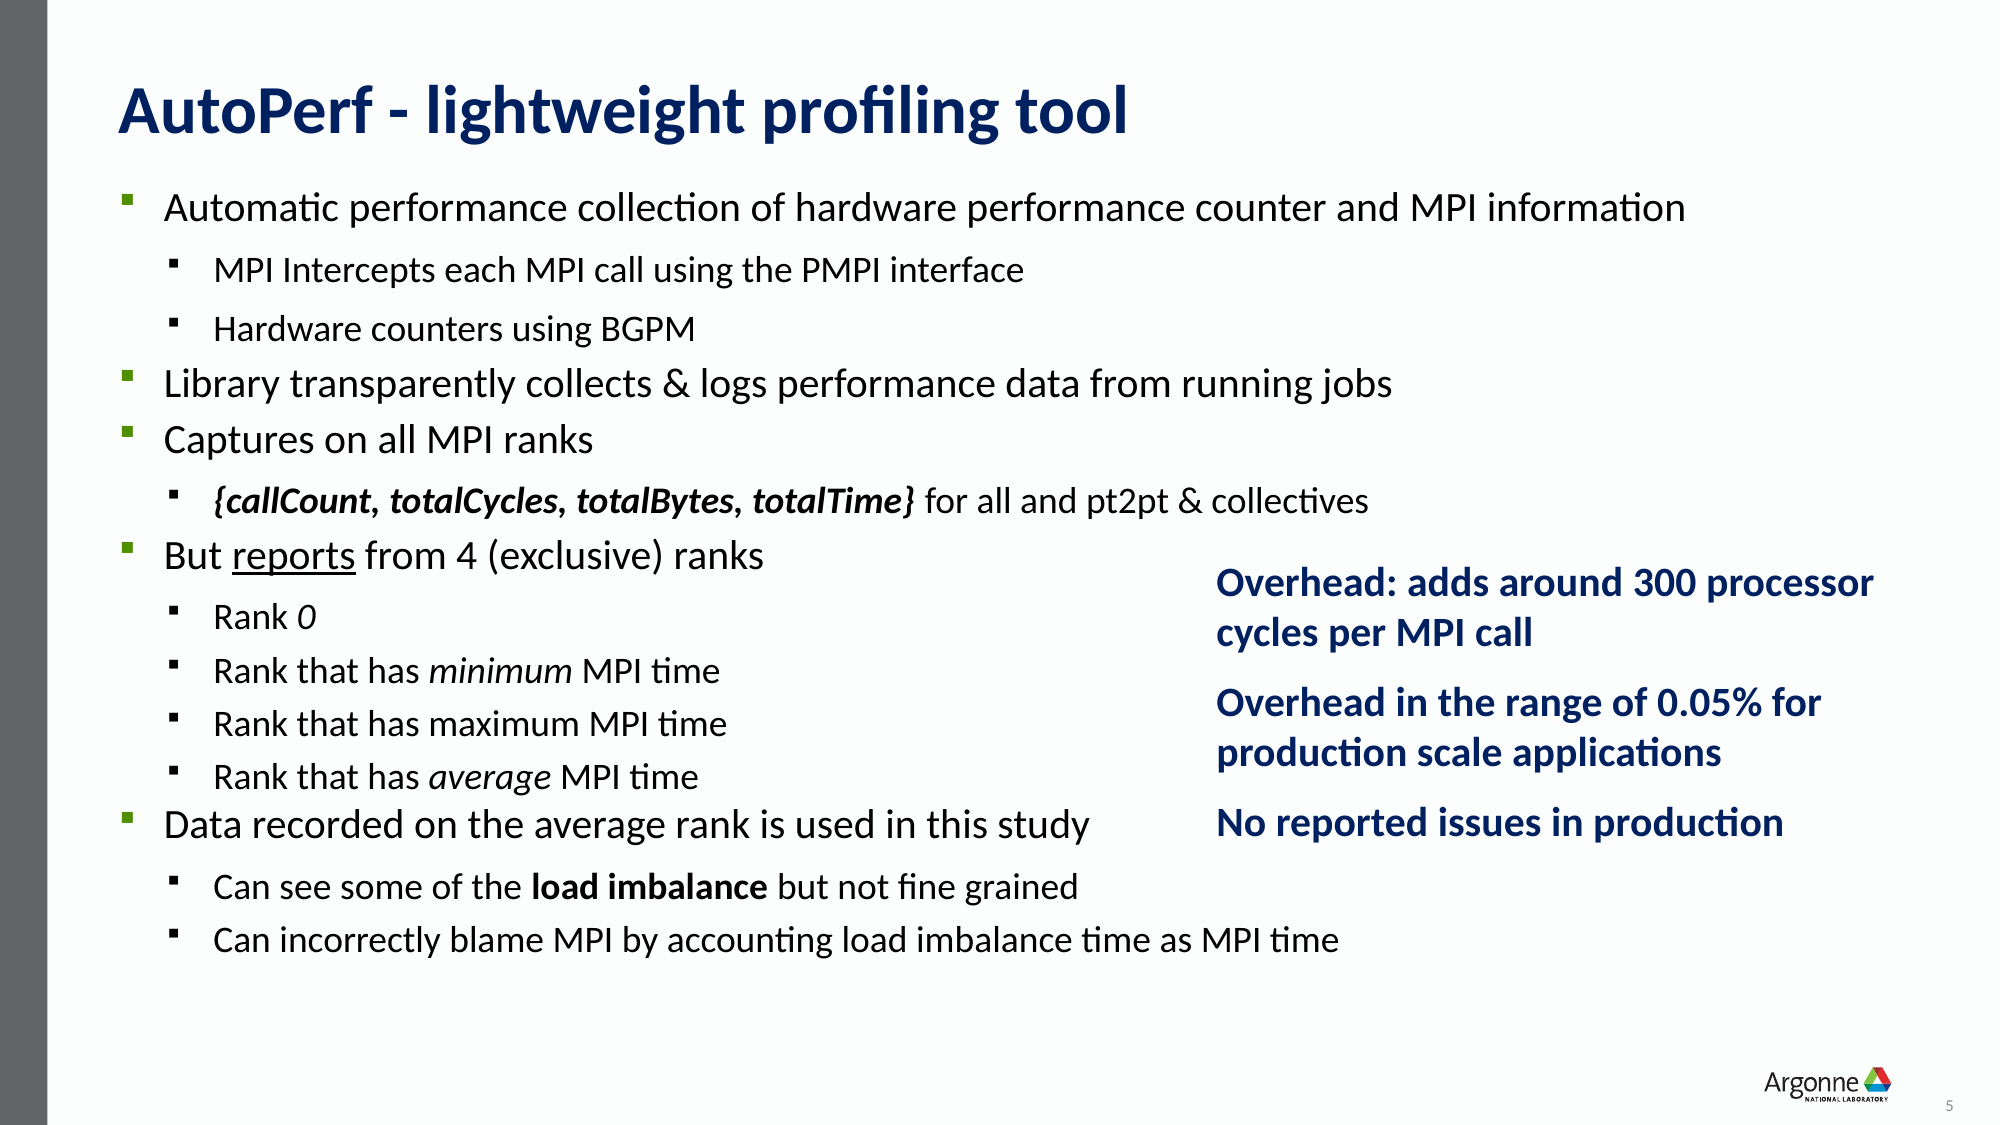

# AutoPerf - lightweight profiling tool
Automatic performance collection of hardware performance counter and MPI information
MPI Intercepts each MPI call using the PMPI interface
Hardware counters using BGPM
Library transparently collects & logs performance data from running jobs
Captures on all MPI ranks
{callCount, totalCycles, totalBytes, totalTime} for all and pt2pt & collectives
But reports from 4 (exclusive) ranks
Rank 0
Rank that has minimum MPI time
Rank that has maximum MPI time
Rank that has average MPI time
Data recorded on the average rank is used in this study
Can see some of the load imbalance but not fine grained
Can incorrectly blame MPI by accounting load imbalance time as MPI time

Overhead: adds around 300 processor cycles per MPI call

Overhead in the range of 0.05% for production scale applications

No reported issues in production